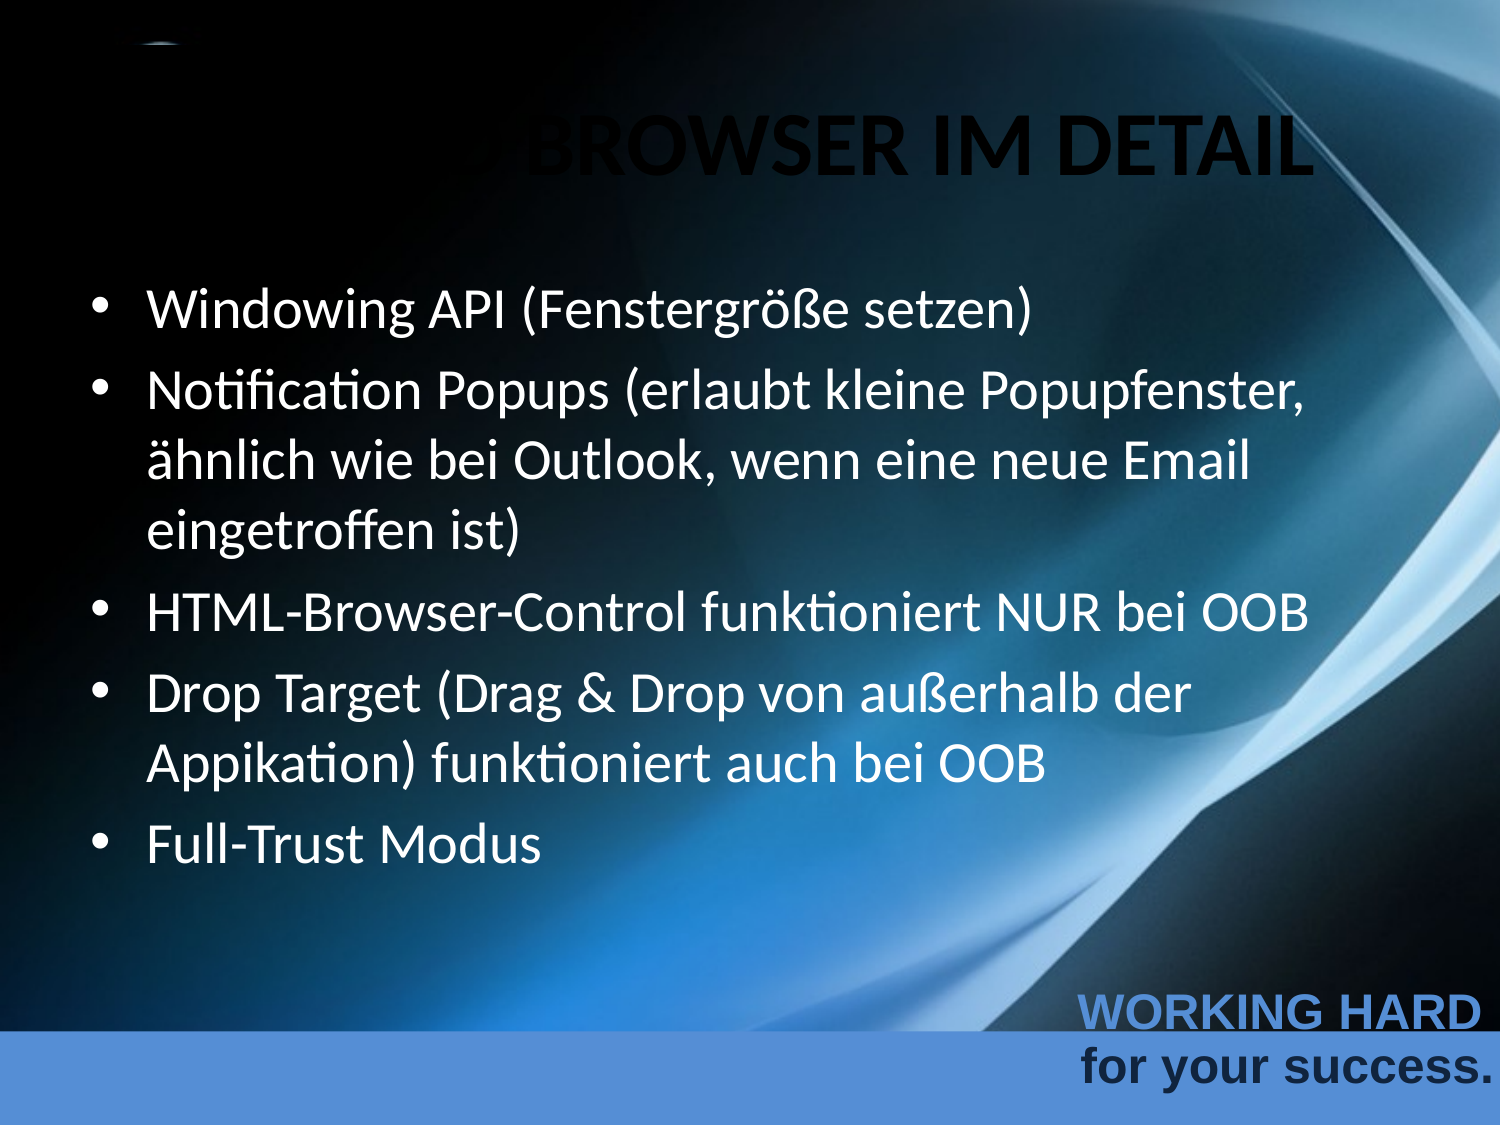

# Beyond Browser im detail
Windowing API (Fenstergröße setzen)
Notification Popups (erlaubt kleine Popupfenster, ähnlich wie bei Outlook, wenn eine neue Email eingetroffen ist)
HTML-Browser-Control funktioniert NUR bei OOB
Drop Target (Drag & Drop von außerhalb der Appikation) funktioniert auch bei OOB
Full-Trust Modus